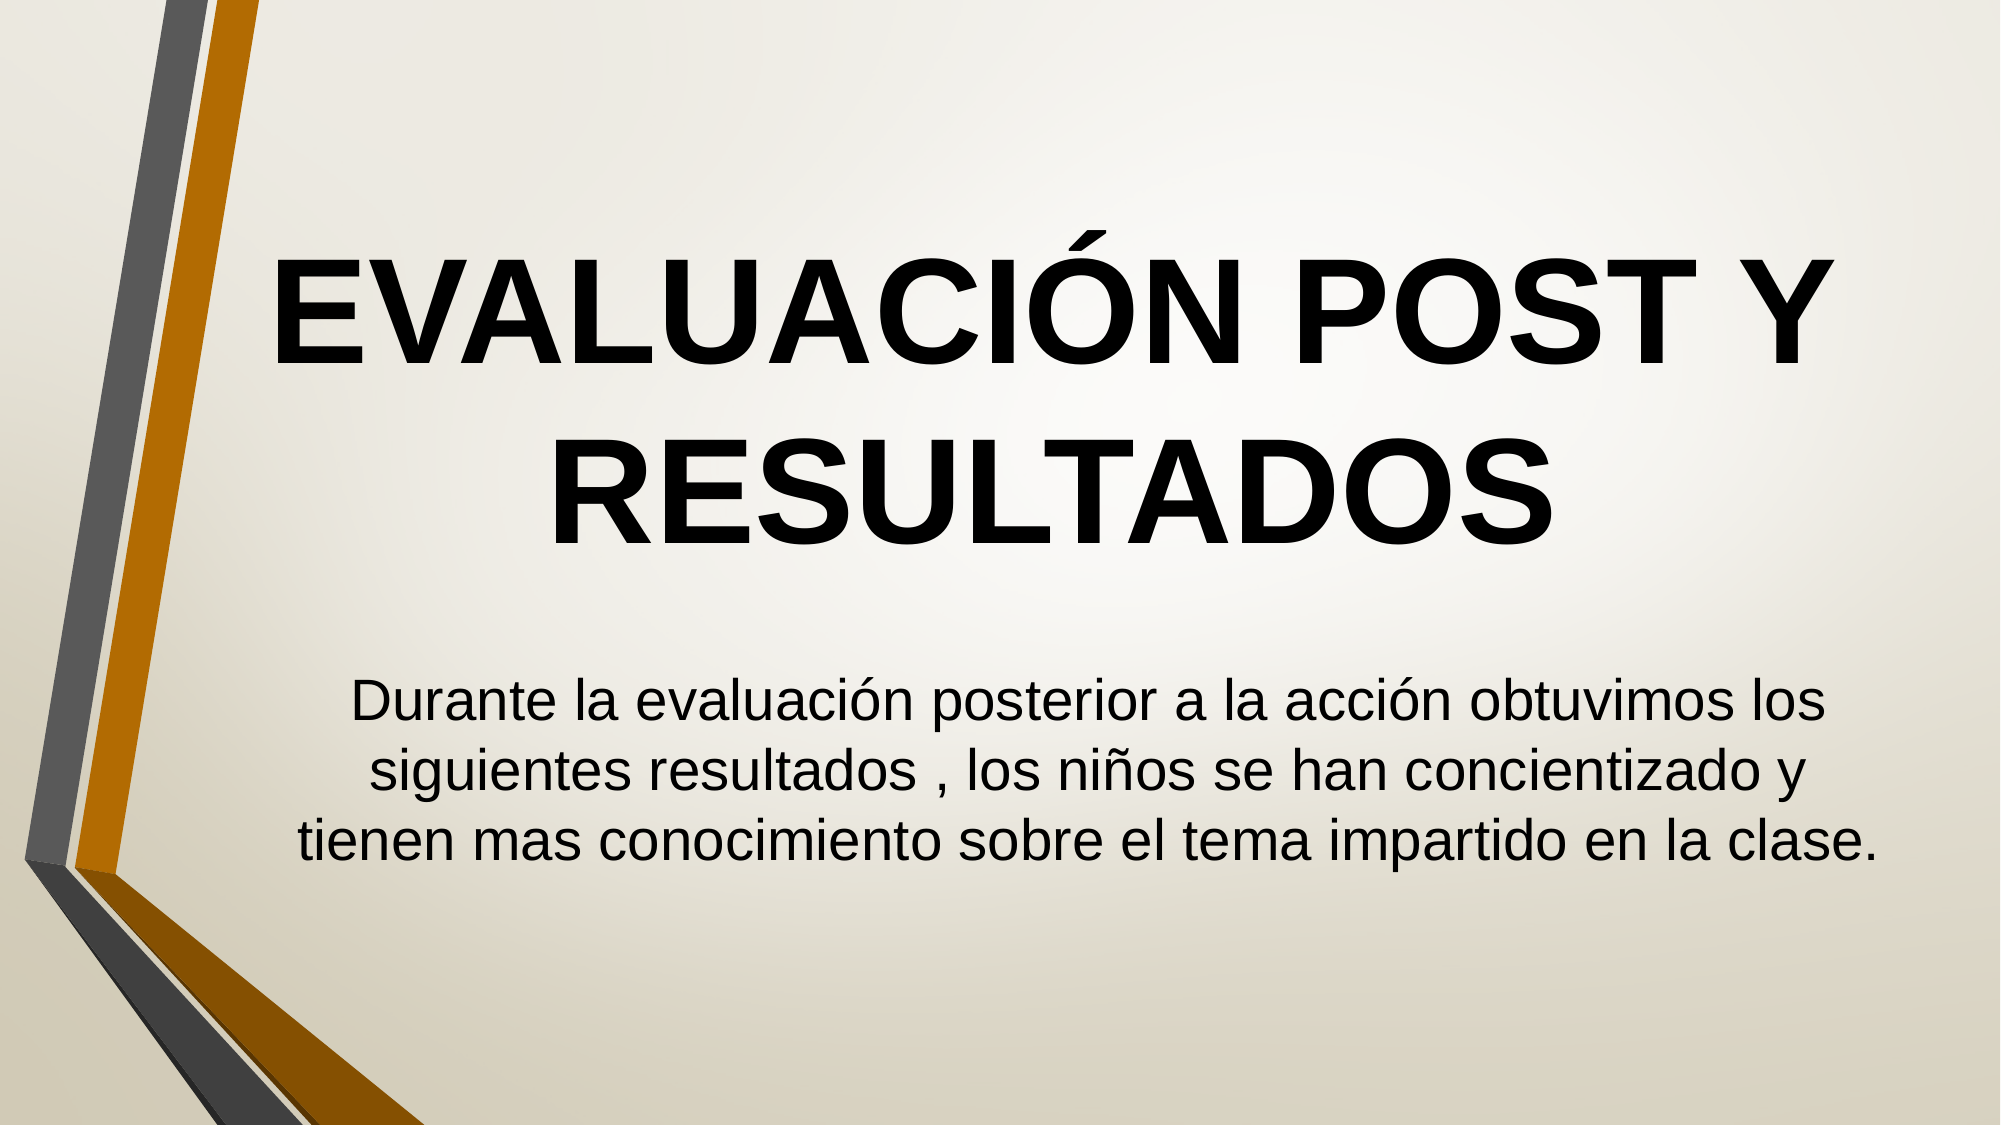

# EVALUACIÓN POST Y RESULTADOS
Durante la evaluación posterior a la acción obtuvimos los siguientes resultados , los niños se han concientizado y tienen mas conocimiento sobre el tema impartido en la clase.